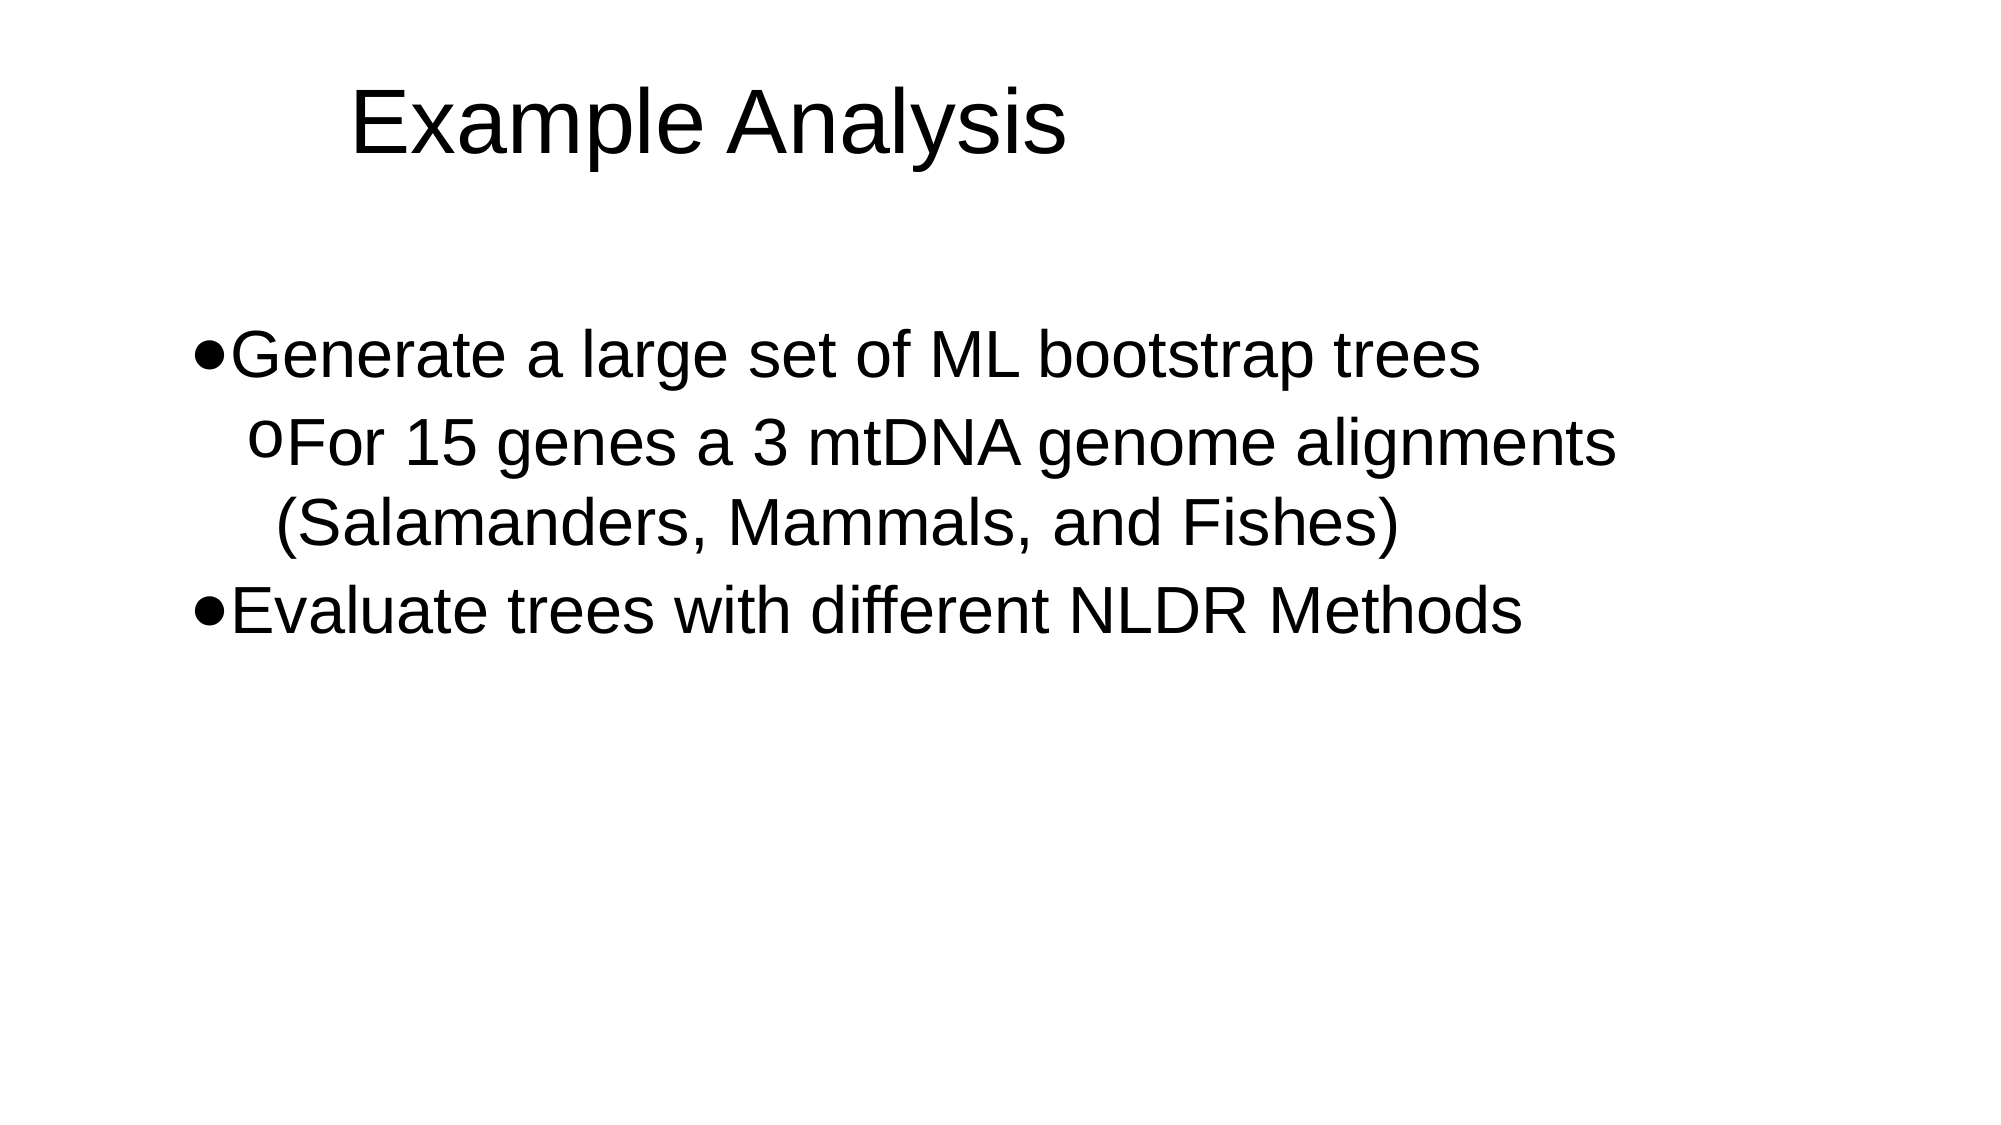

Example Analysis
Generate a large set of ML bootstrap trees
For 15 genes a 3 mtDNA genome alignments (Salamanders, Mammals, and Fishes)
Evaluate trees with different NLDR Methods